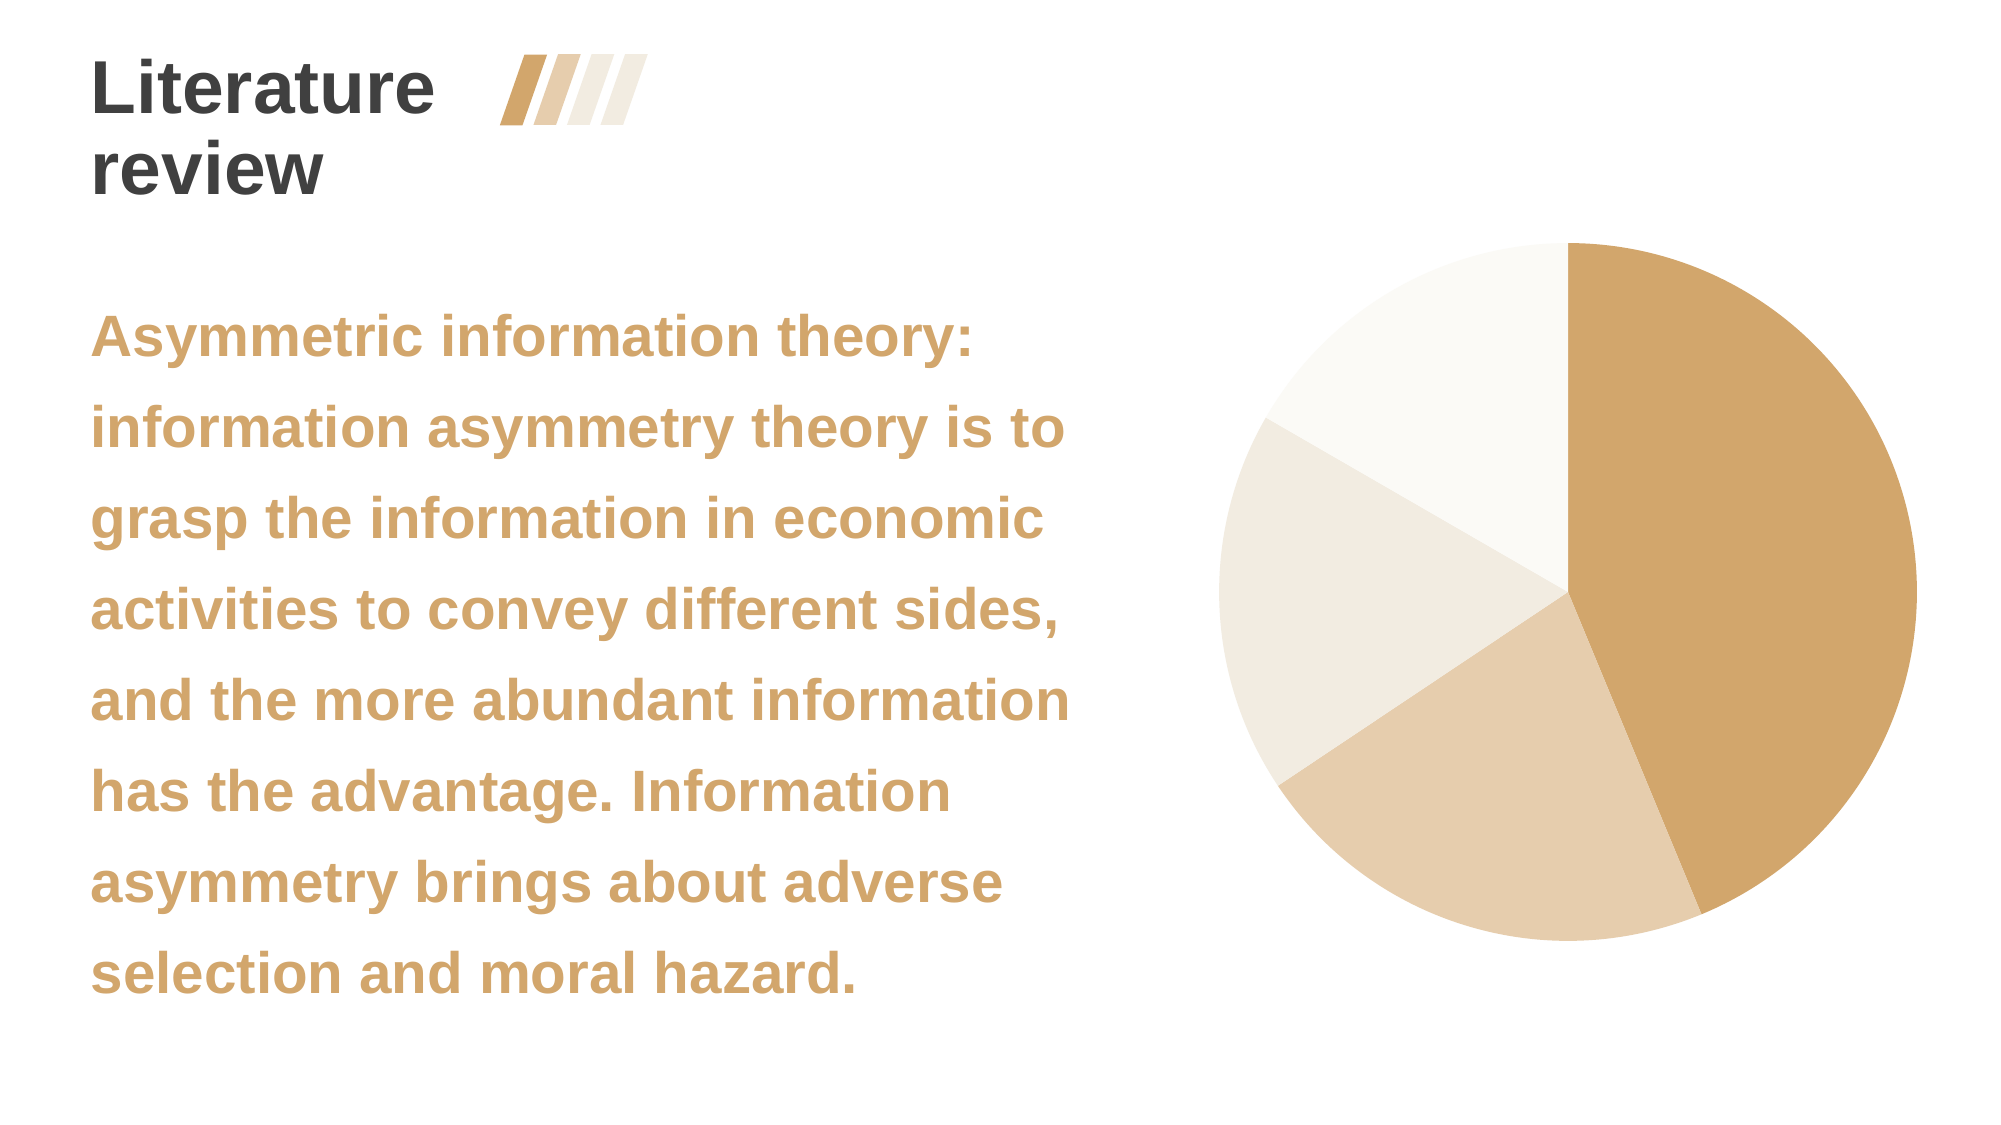

Literature review

### Chart

| Category | proportion |
|---|---|
| western market | 42.0 |
| northeastern market | 21.0 |
| southern market | 17.0 |
| midwestern market | 16.0 |
Asymmetric information theory: information asymmetry theory is to grasp the information in economic activities to convey different sides, and the more abundant information has the advantage. Information asymmetry brings about adverse selection and moral hazard.